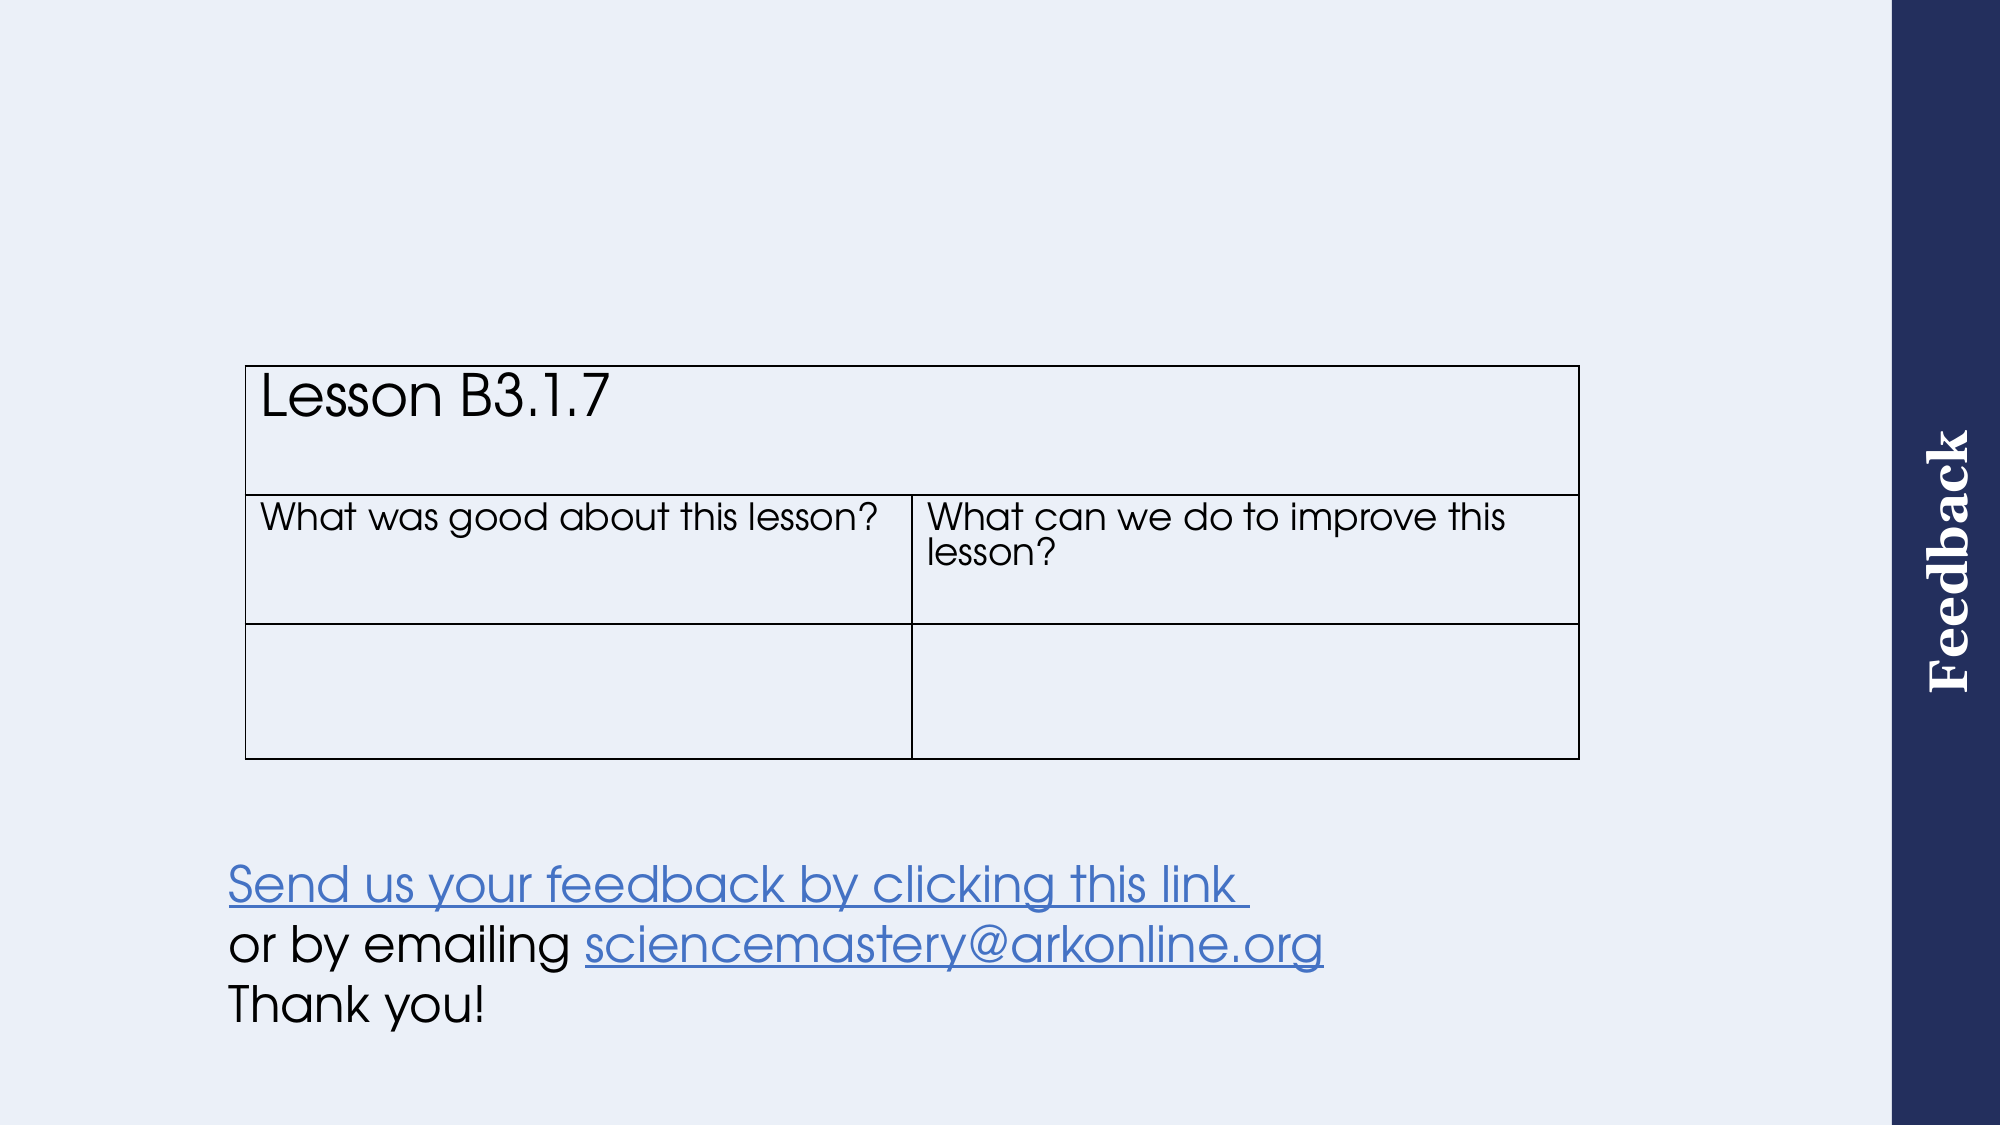

#
| Lesson B3.1.7 |  |
| --- | --- |
| What was good about this lesson? | What can we do to improve this lesson? |
|  |  |
Send us your feedback by clicking this link
or by emailing sciencemastery@arkonline.org
Thank you!